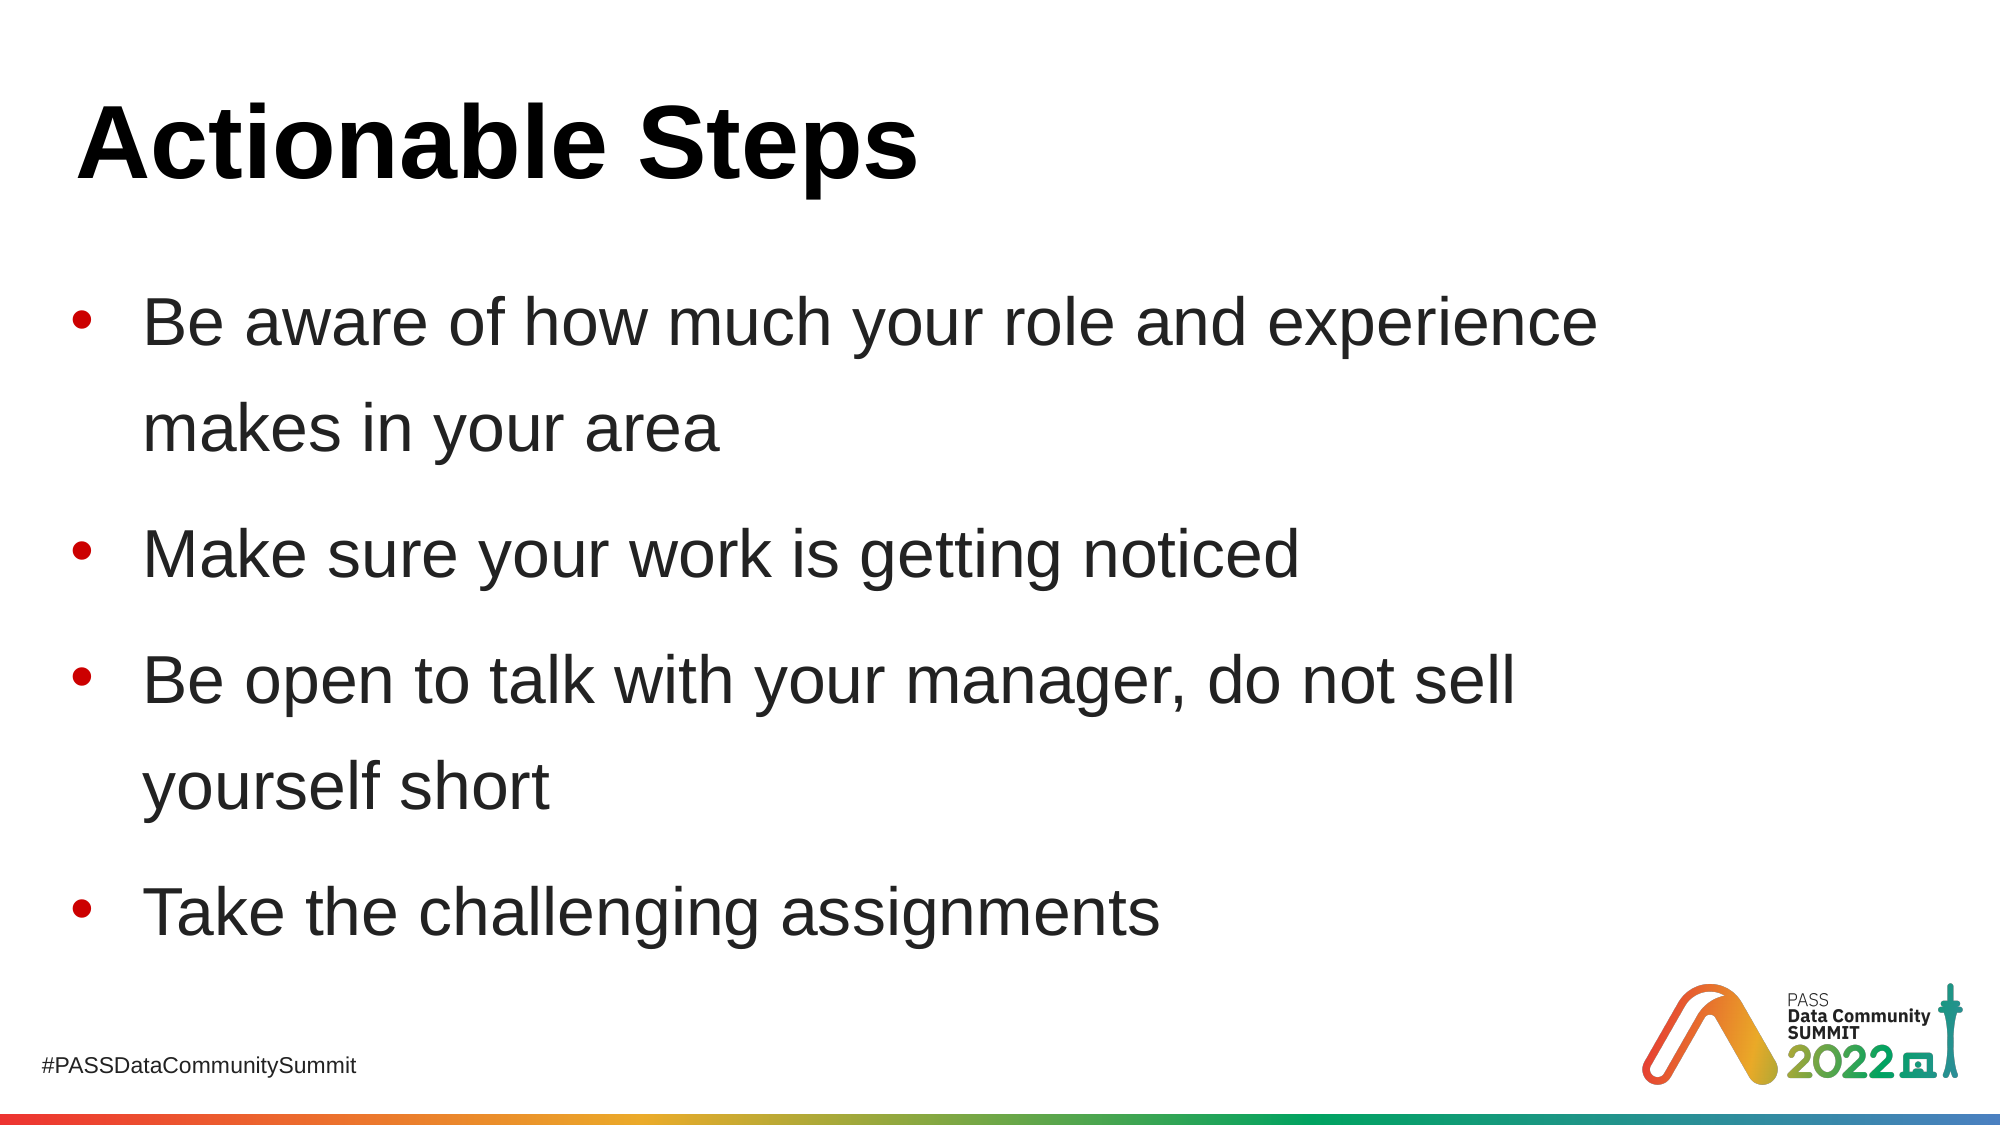

# Actionable Steps
Be aware of how much your role and experience makes in your area
Make sure your work is getting noticed
Be open to talk with your manager, do not sell yourself short
Take the challenging assignments